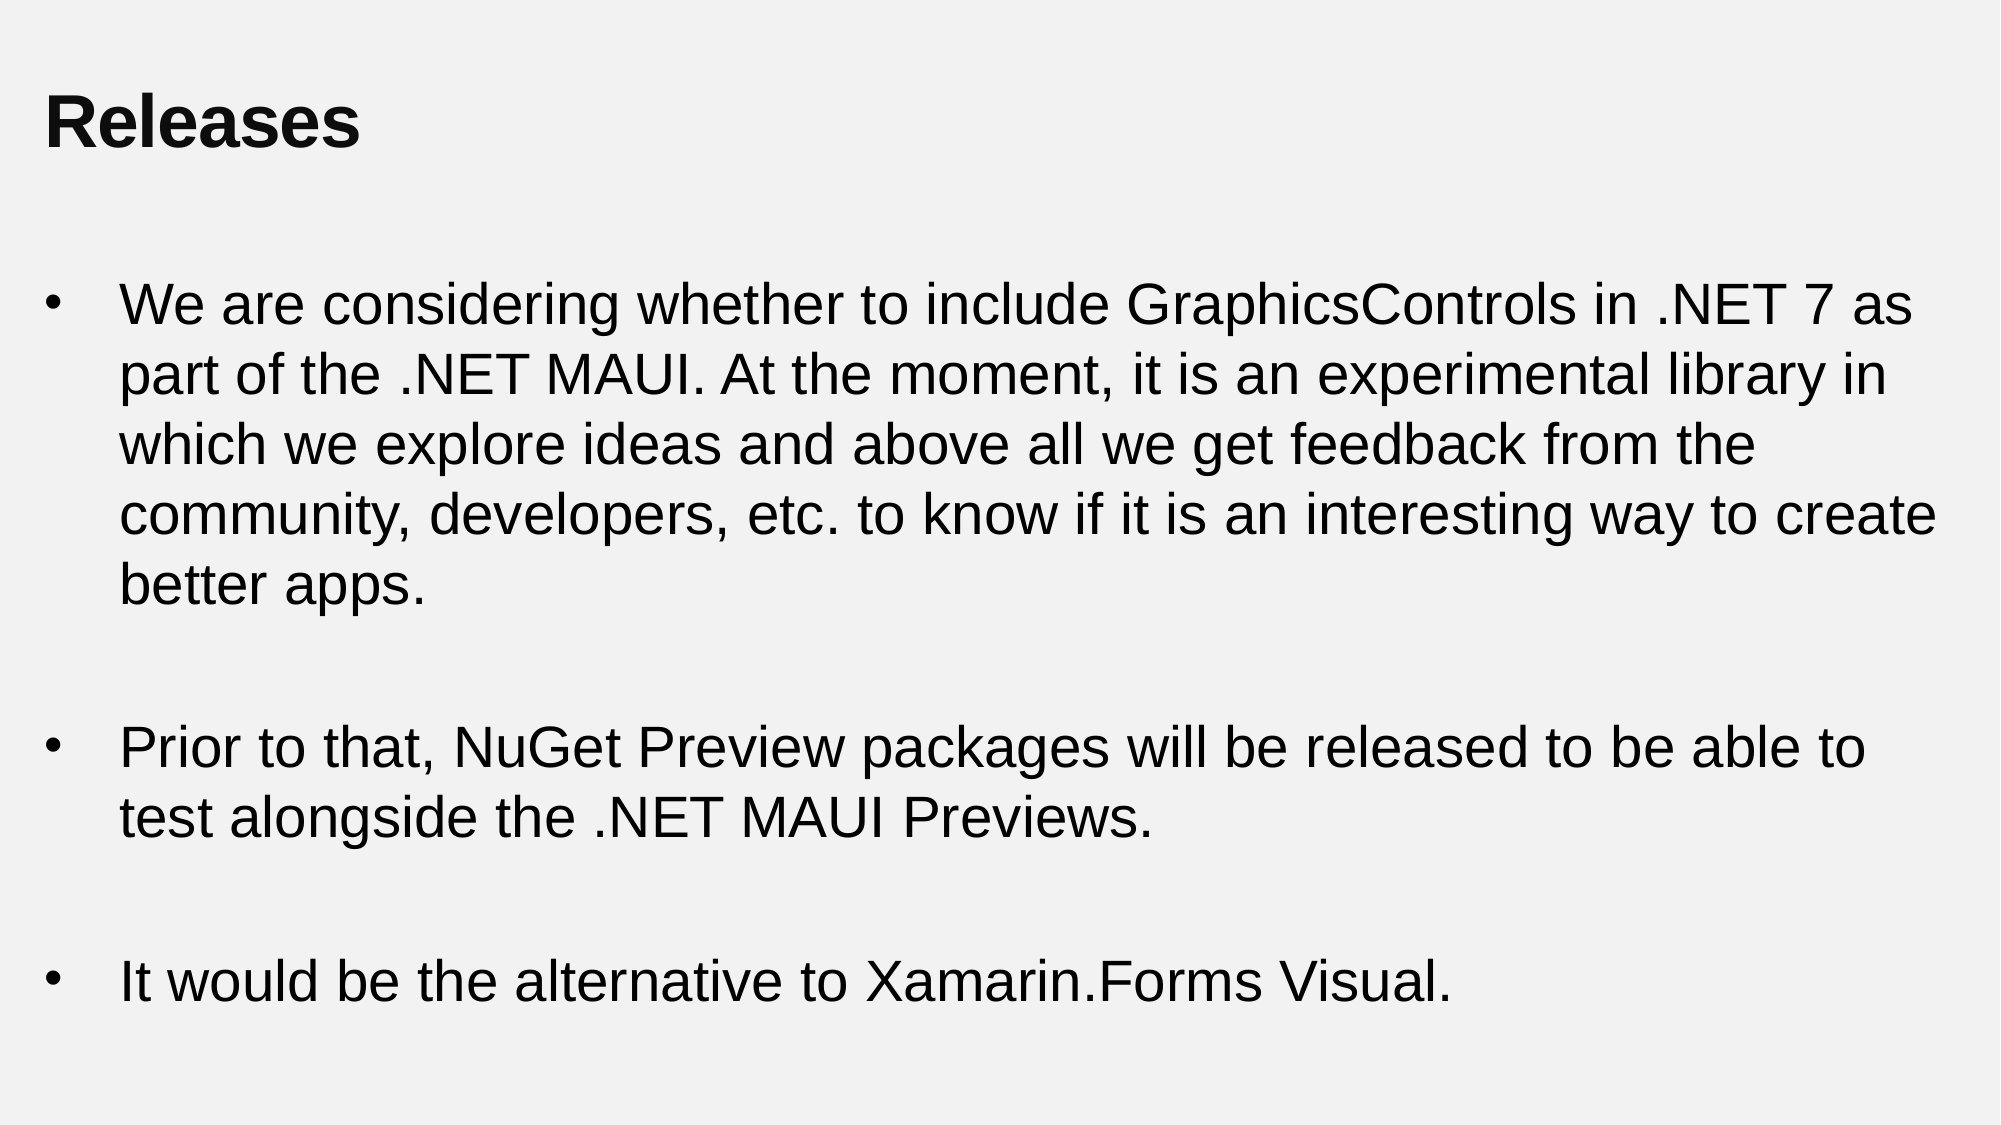

# Releases
We are considering whether to include GraphicsControls in .NET 7 as part of the .NET MAUI. At the moment, it is an experimental library in which we explore ideas and above all we get feedback from the community, developers, etc. to know if it is an interesting way to create better apps.

Prior to that, NuGet Preview packages will be released to be able to test alongside the .NET MAUI Previews.

It would be the alternative to Xamarin.Forms Visual.